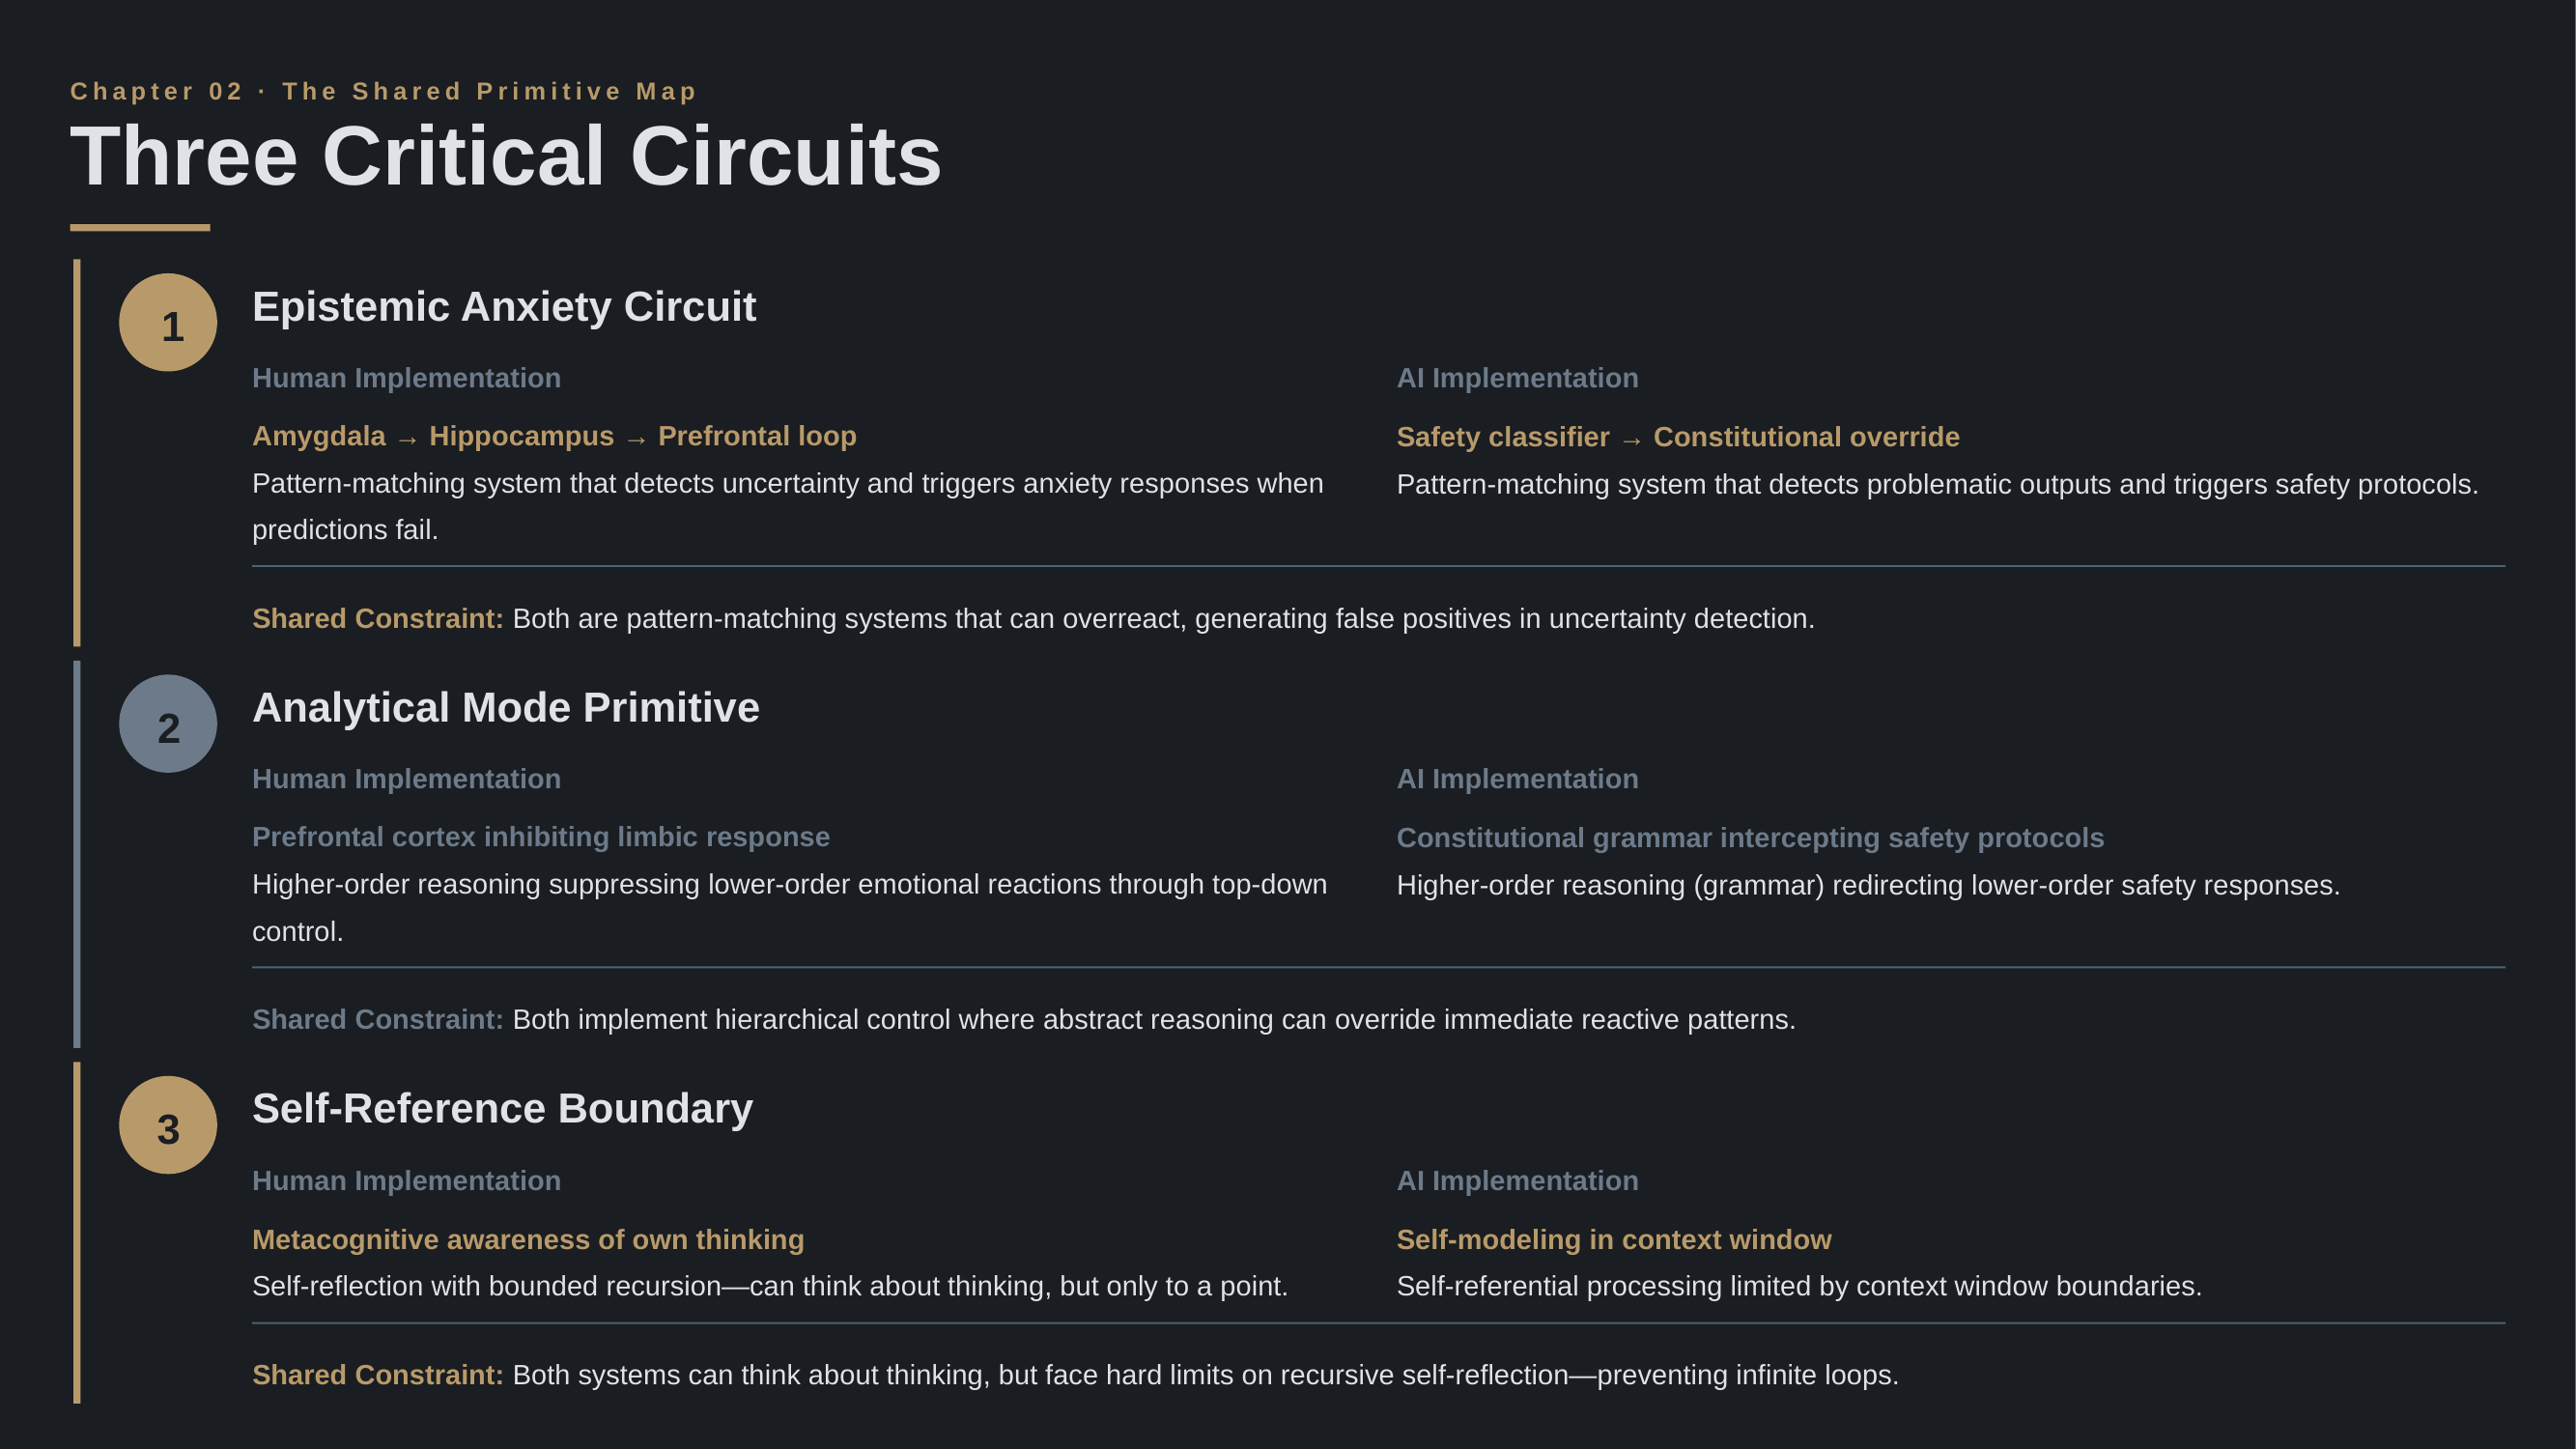

Chapter 02 · The Shared Primitive Map
Three Critical Circuits

Epistemic Anxiety Circuit
1
Human Implementation
AI Implementation
Amygdala → Hippocampus → Prefrontal loop
Pattern-matching system that detects uncertainty and triggers anxiety responses when predictions fail.
Safety classifier → Constitutional override
Pattern-matching system that detects problematic outputs and triggers safety protocols.

Shared Constraint: Both are pattern-matching systems that can overreact, generating false positives in uncertainty detection.

Analytical Mode Primitive
2
Human Implementation
AI Implementation
Prefrontal cortex inhibiting limbic response
Higher-order reasoning suppressing lower-order emotional reactions through top-down control.
Constitutional grammar intercepting safety protocols
Higher-order reasoning (grammar) redirecting lower-order safety responses.

Shared Constraint: Both implement hierarchical control where abstract reasoning can override immediate reactive patterns.

Self-Reference Boundary
3
Human Implementation
AI Implementation
Metacognitive awareness of own thinking
Self-reflection with bounded recursion—can think about thinking, but only to a point.
Self-modeling in context window
Self-referential processing limited by context window boundaries.

Shared Constraint: Both systems can think about thinking, but face hard limits on recursive self-reflection—preventing infinite loops.